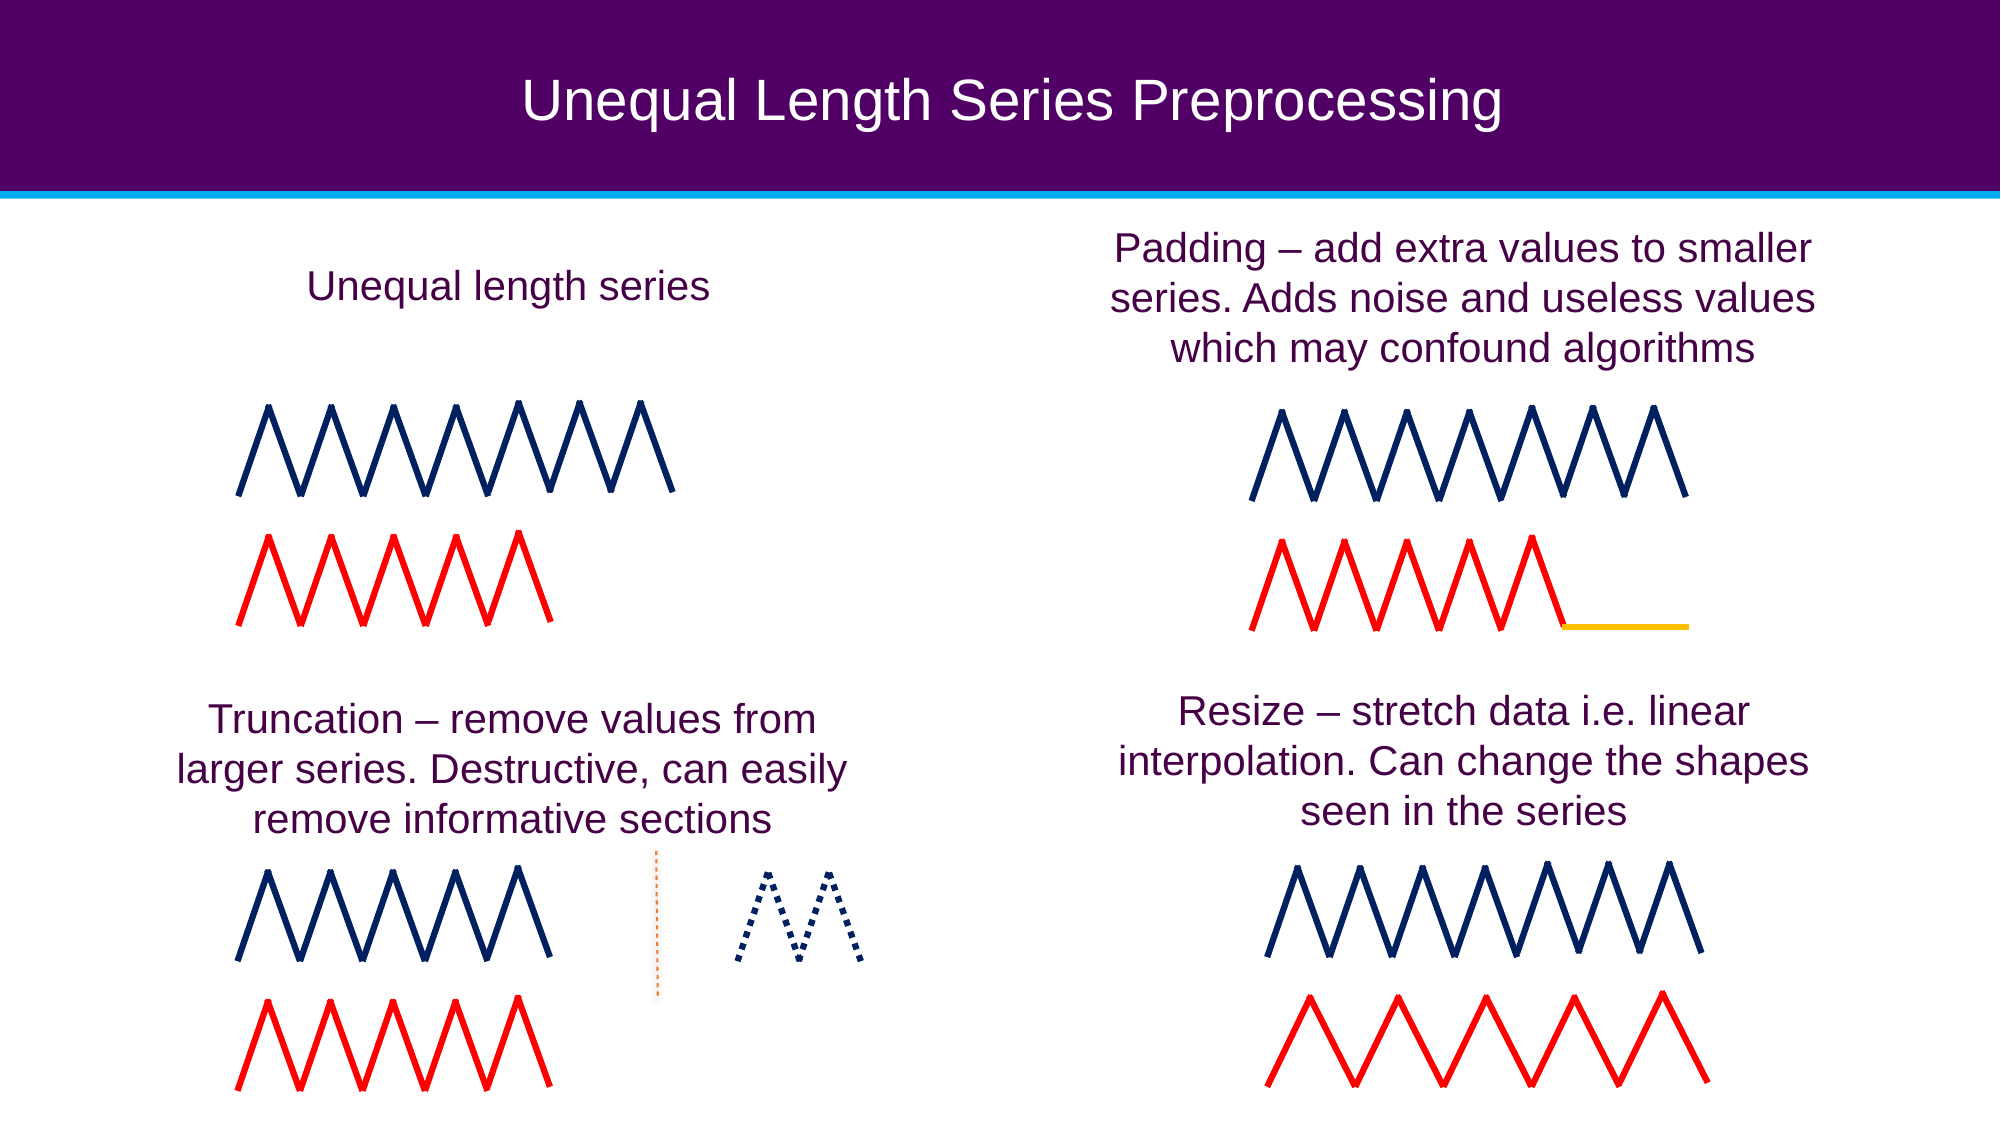

# Unequal Length Series Preprocessing
Padding – add extra values to smaller series. Adds noise and useless values which may confound algorithms
Unequal length series
Resize – stretch data i.e. linear interpolation. Can change the shapes seen in the series
Truncation – remove values from larger series. Destructive, can easily remove informative sections